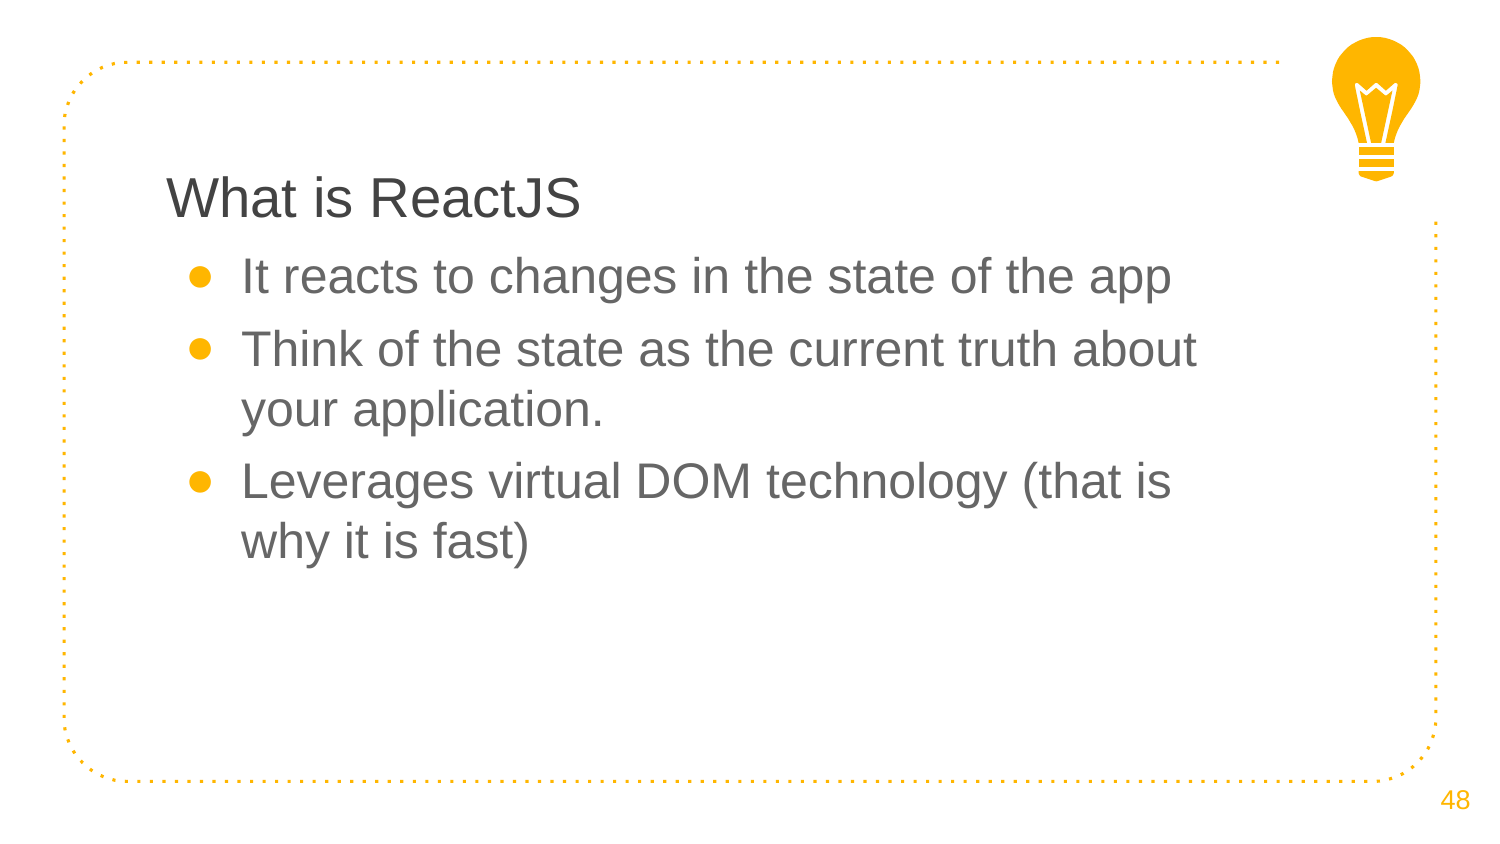

# What is ReactJS
It reacts to changes in the state of the app
Think of the state as the current truth about your application.
Leverages virtual DOM technology (that is why it is fast)
48